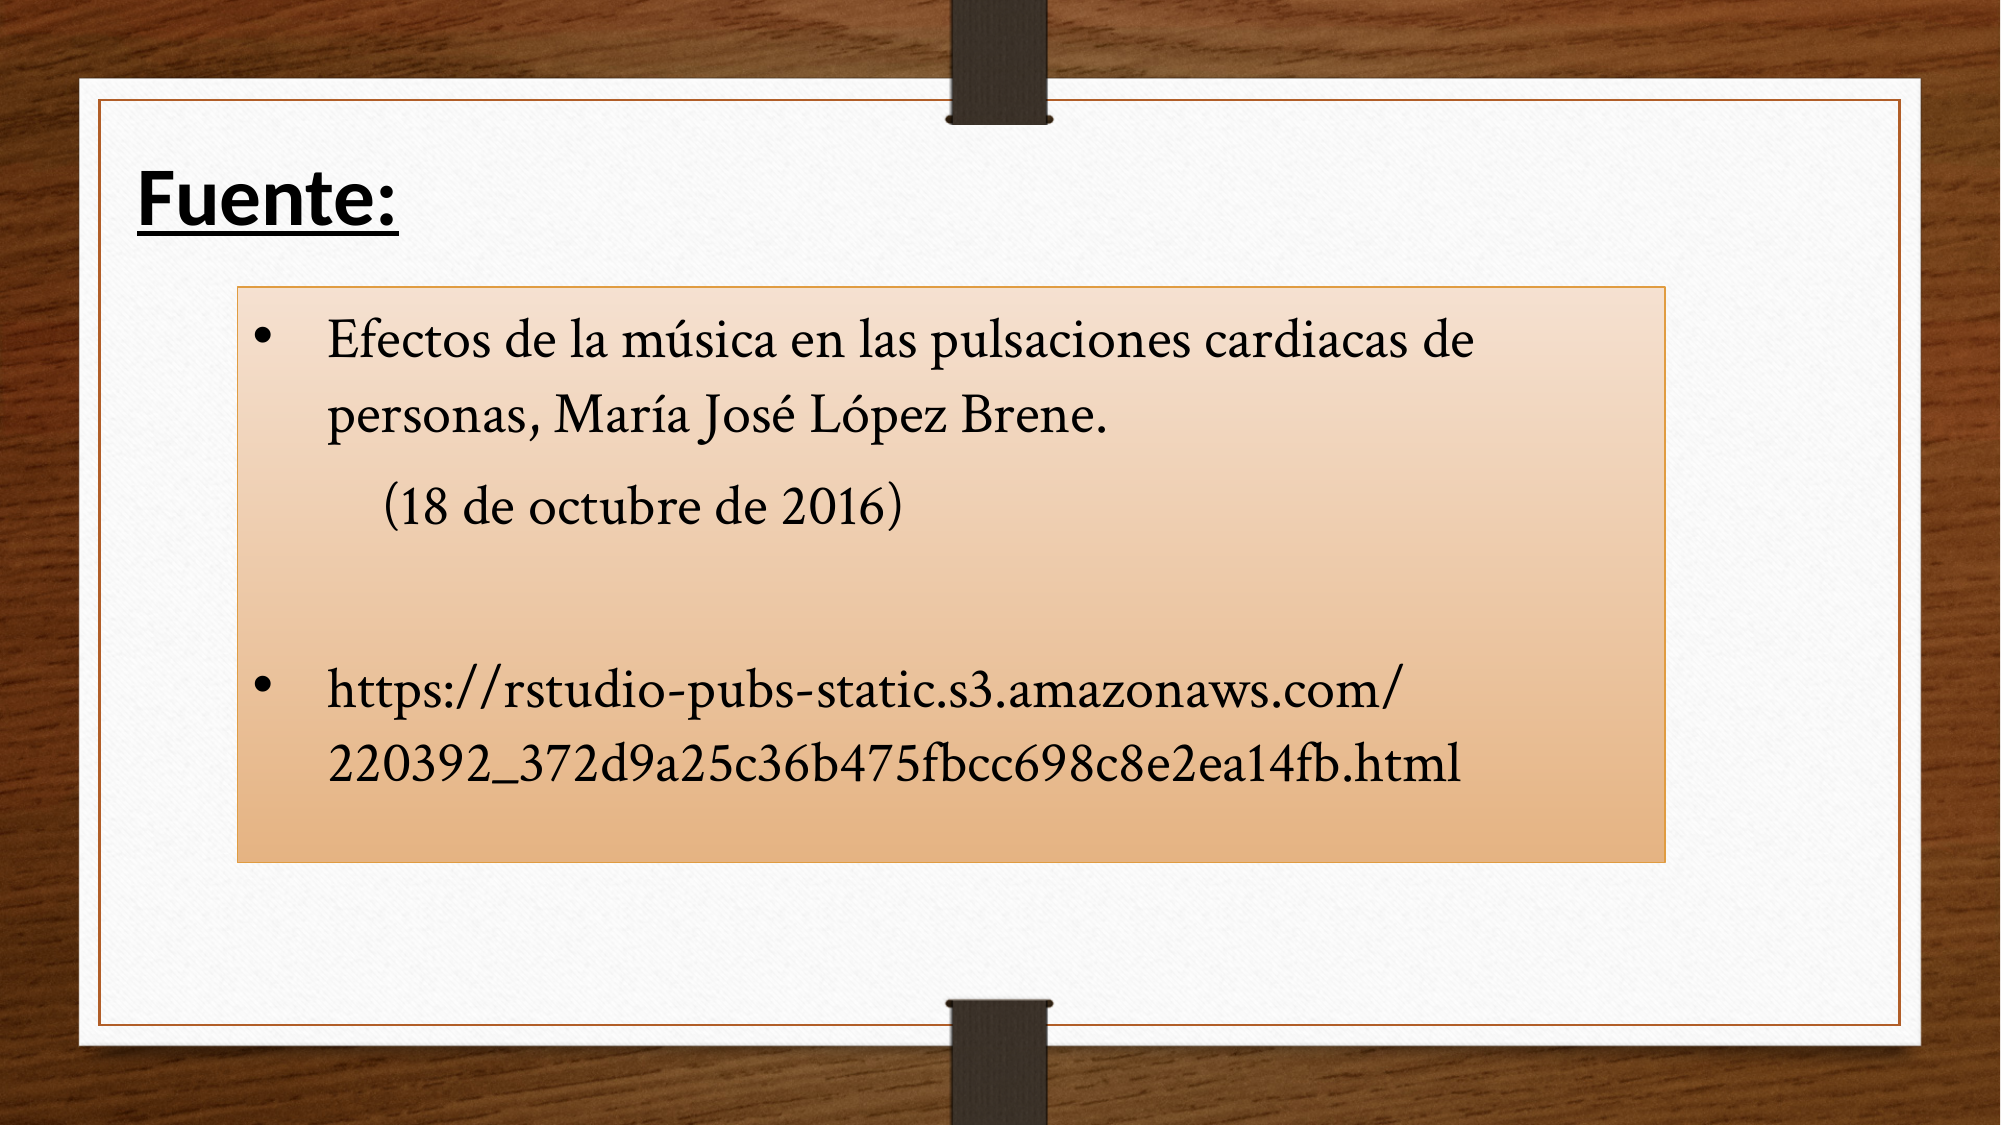

Fuente:
Efectos de la música en las pulsaciones cardiacas de personas, María José López Brene.
          (18 de octubre de 2016)

https://rstudio-pubs-static.s3.amazonaws.com/220392_372d9a25c36b475fbcc698c8e2ea14fb.html